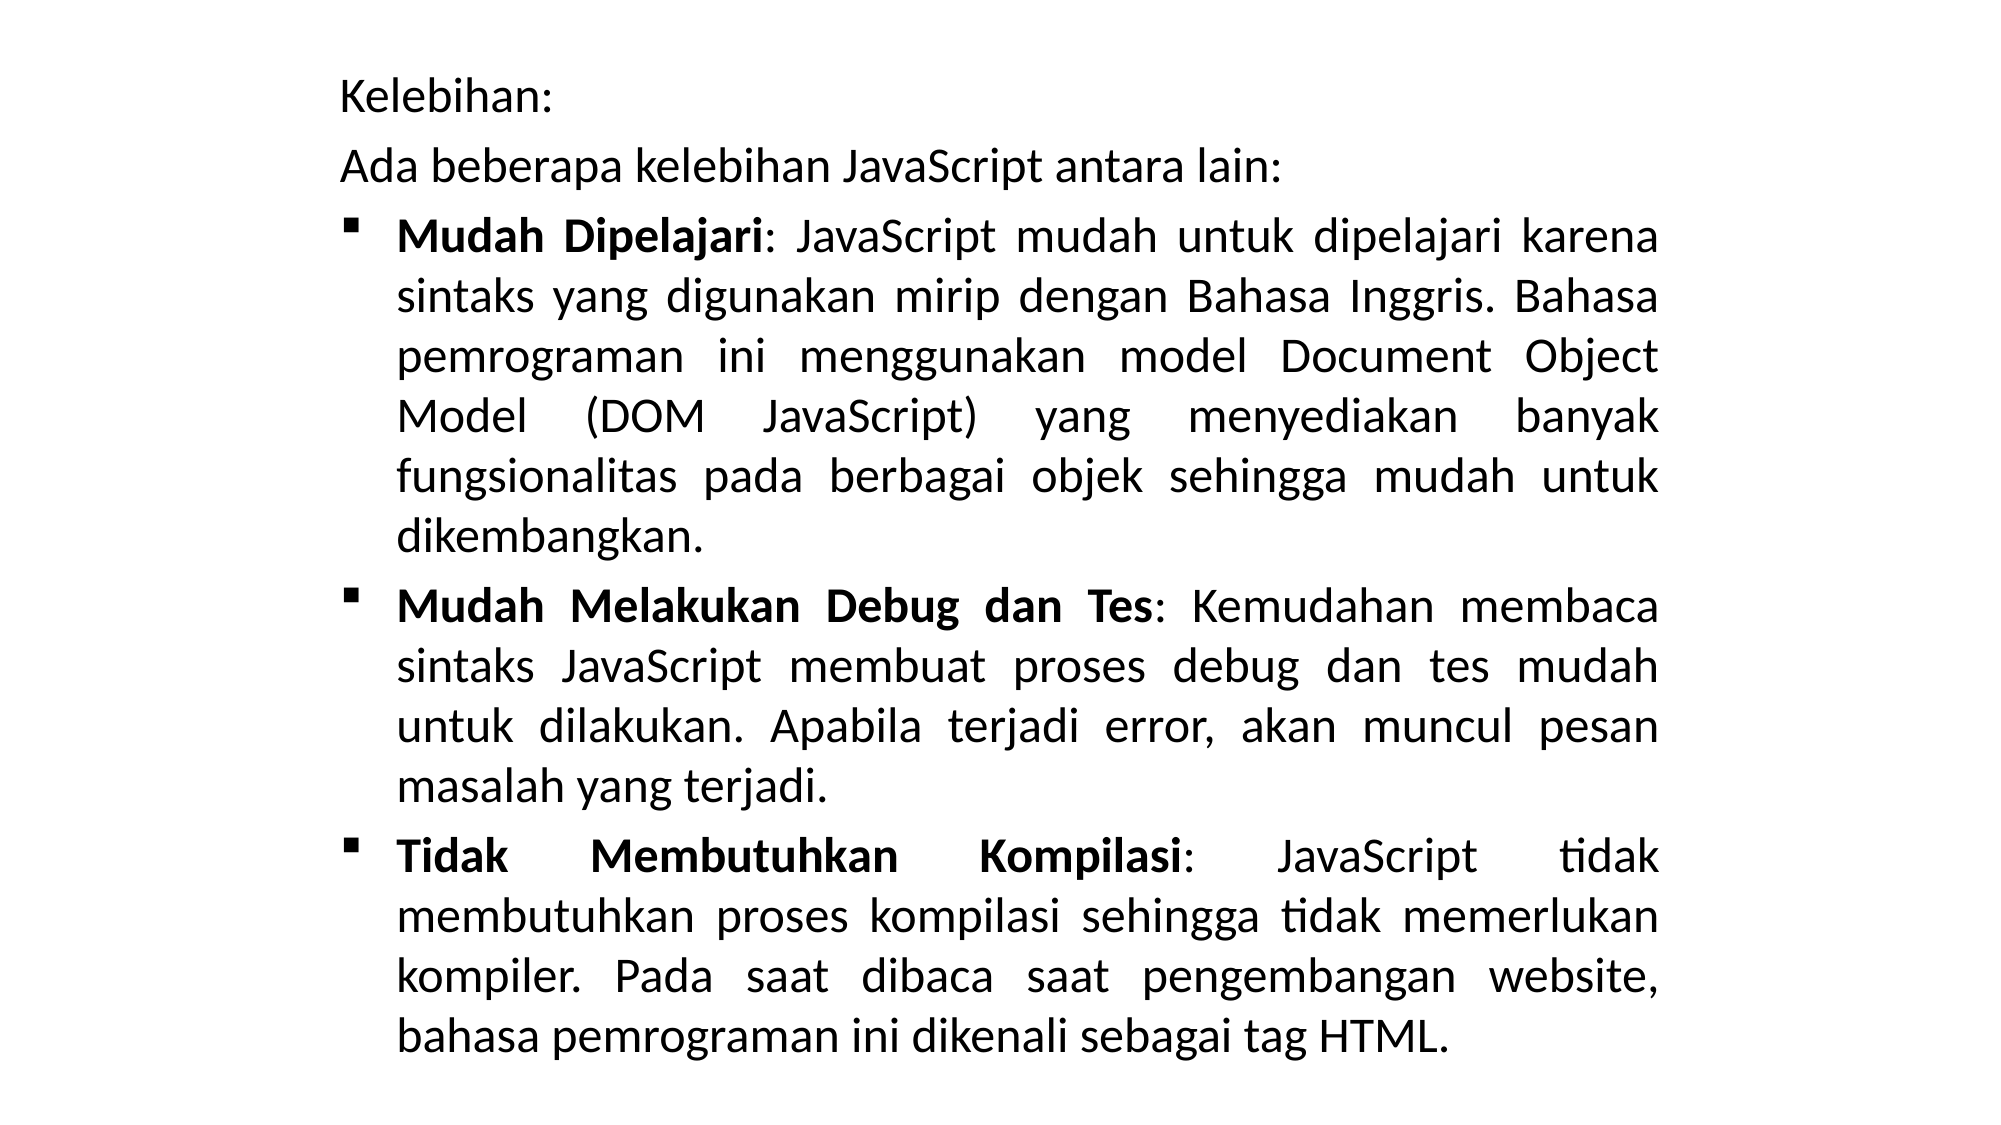

Kelebihan:
Ada beberapa kelebihan JavaScript antara lain:
Mudah Dipelajari: JavaScript mudah untuk dipelajari karena sintaks yang digunakan mirip dengan Bahasa Inggris. Bahasa pemrograman ini menggunakan model Document Object Model (DOM JavaScript) yang menyediakan banyak fungsionalitas pada berbagai objek sehingga mudah untuk dikembangkan.
Mudah Melakukan Debug dan Tes: Kemudahan membaca sintaks JavaScript membuat proses debug dan tes mudah untuk dilakukan. Apabila terjadi error, akan muncul pesan masalah yang terjadi.
Tidak Membutuhkan Kompilasi: JavaScript tidak membutuhkan proses kompilasi sehingga tidak memerlukan kompiler. Pada saat dibaca saat pengembangan website, bahasa pemrograman ini dikenali sebagai tag HTML.